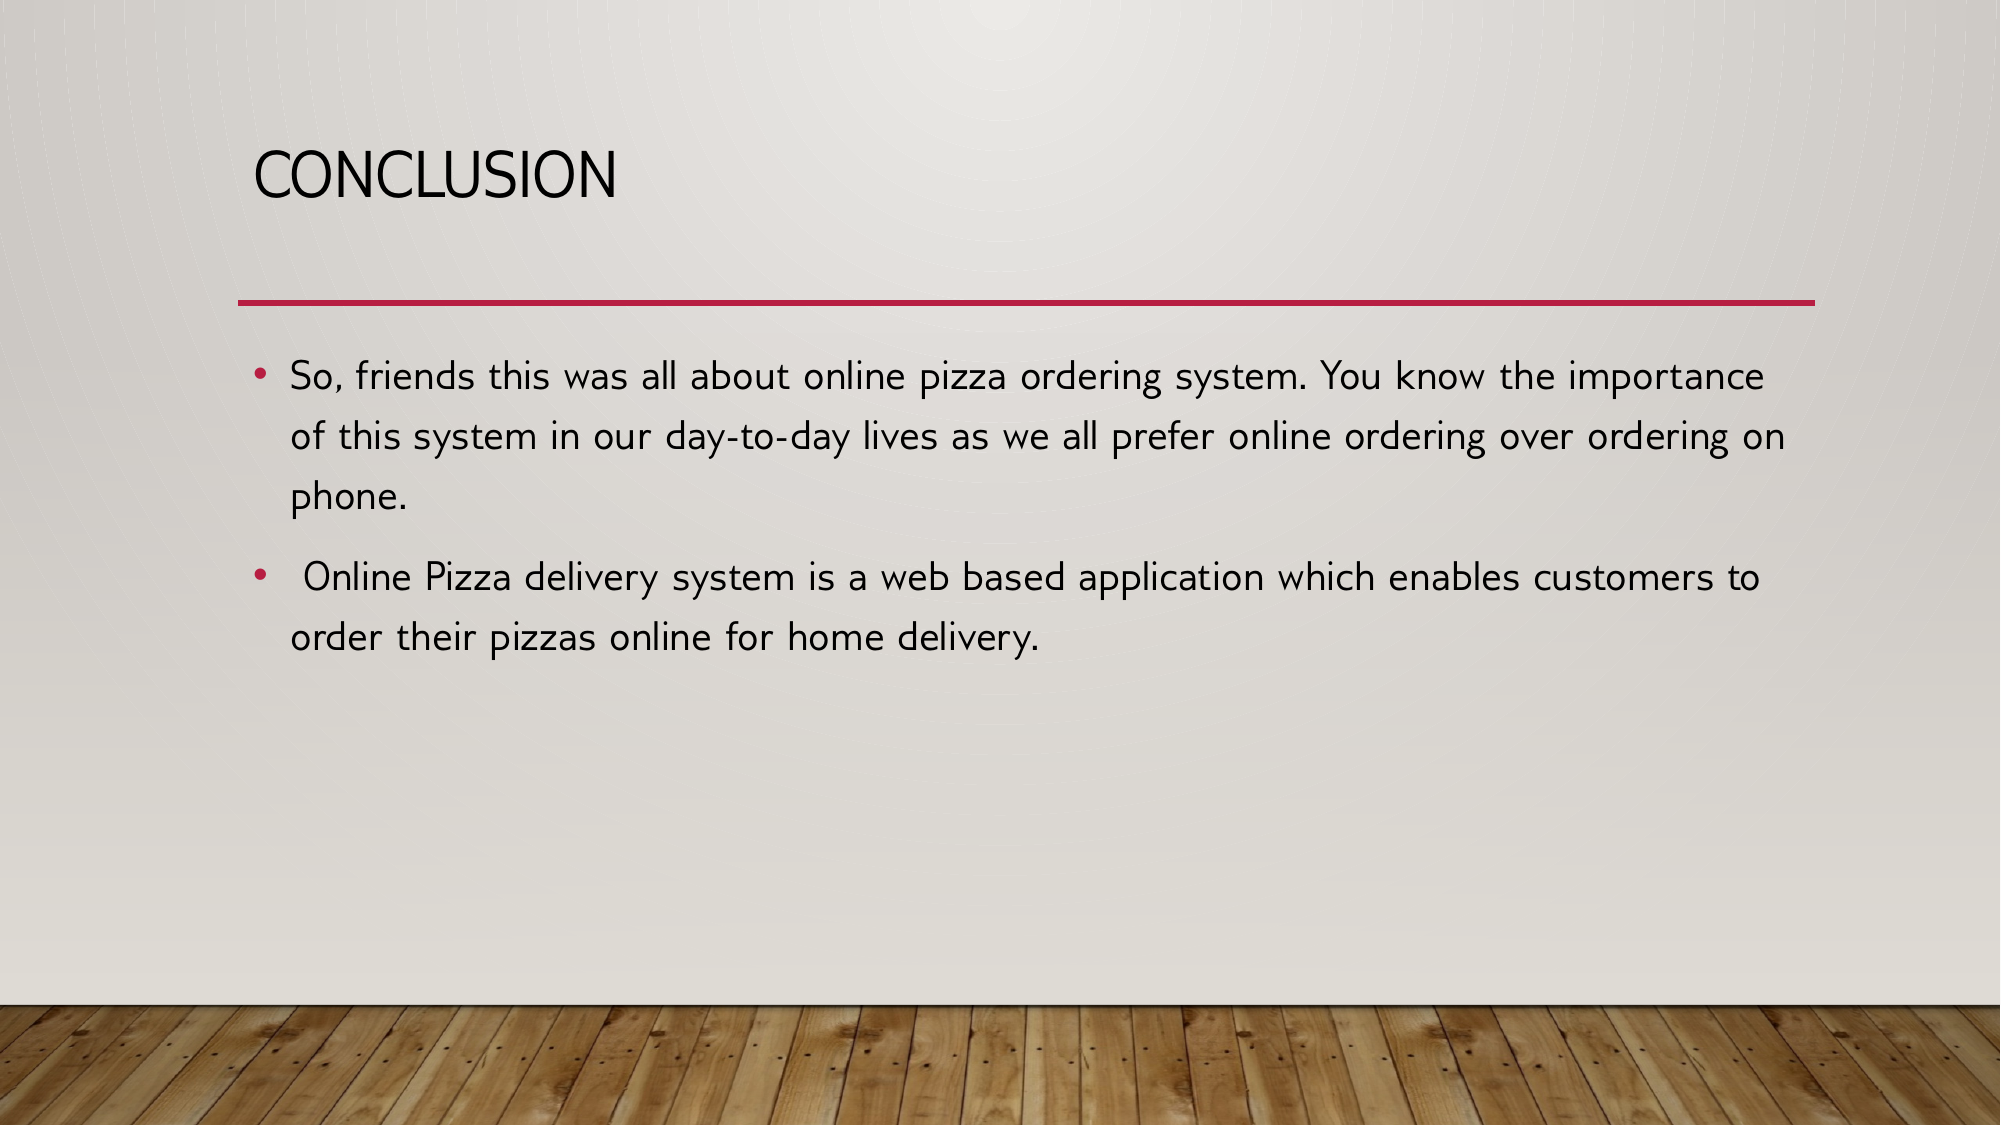

# CONCLUSION
So, friends this was all about online pizza ordering system. You know the importance of this system in our day-to-day lives as we all prefer online ordering over ordering on phone.
 Online Pizza delivery system is a web based application which enables customers to order their pizzas online for home delivery.